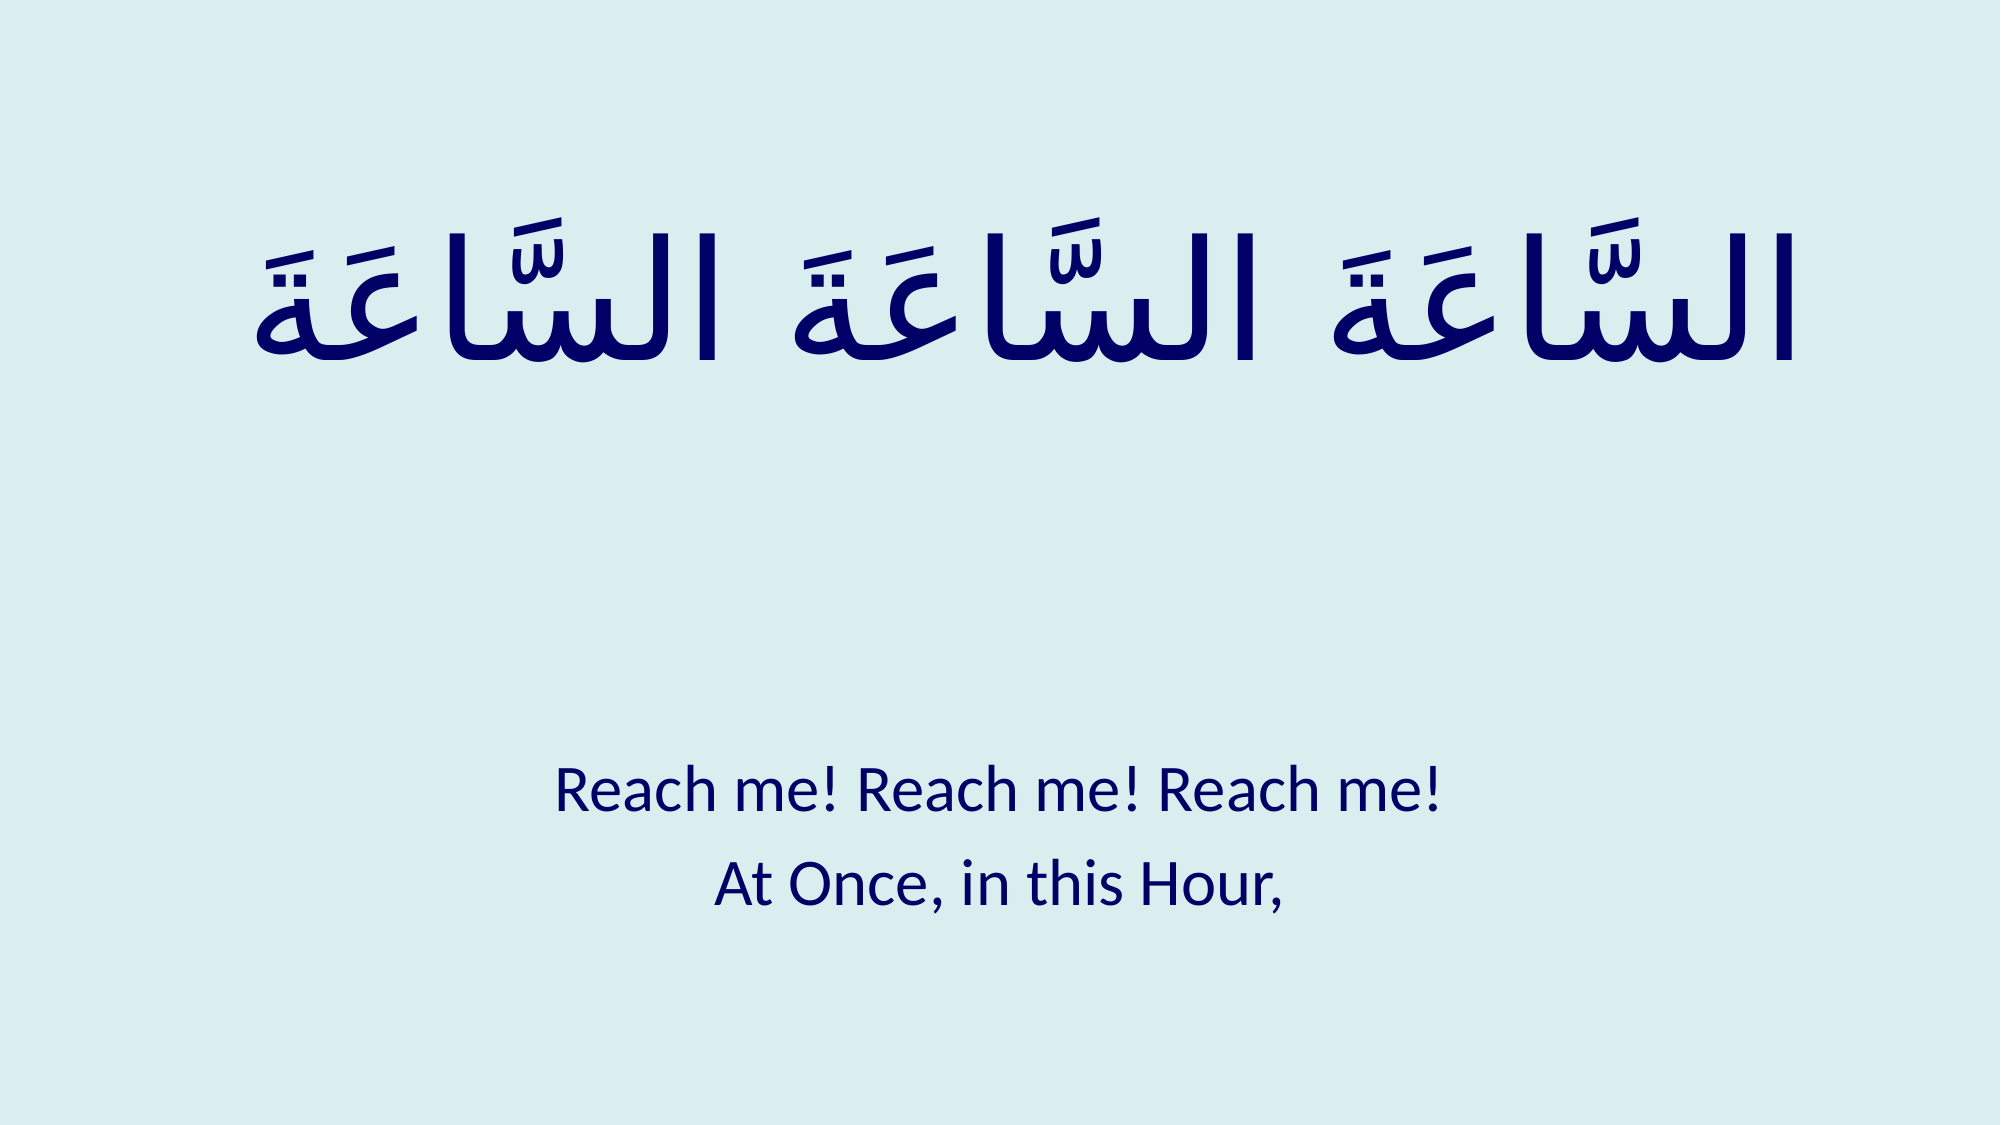

# السَّاعَةَ السَّاعَةَ السَّاعَةَ
Reach me! Reach me! Reach me!
At Once, in this Hour,